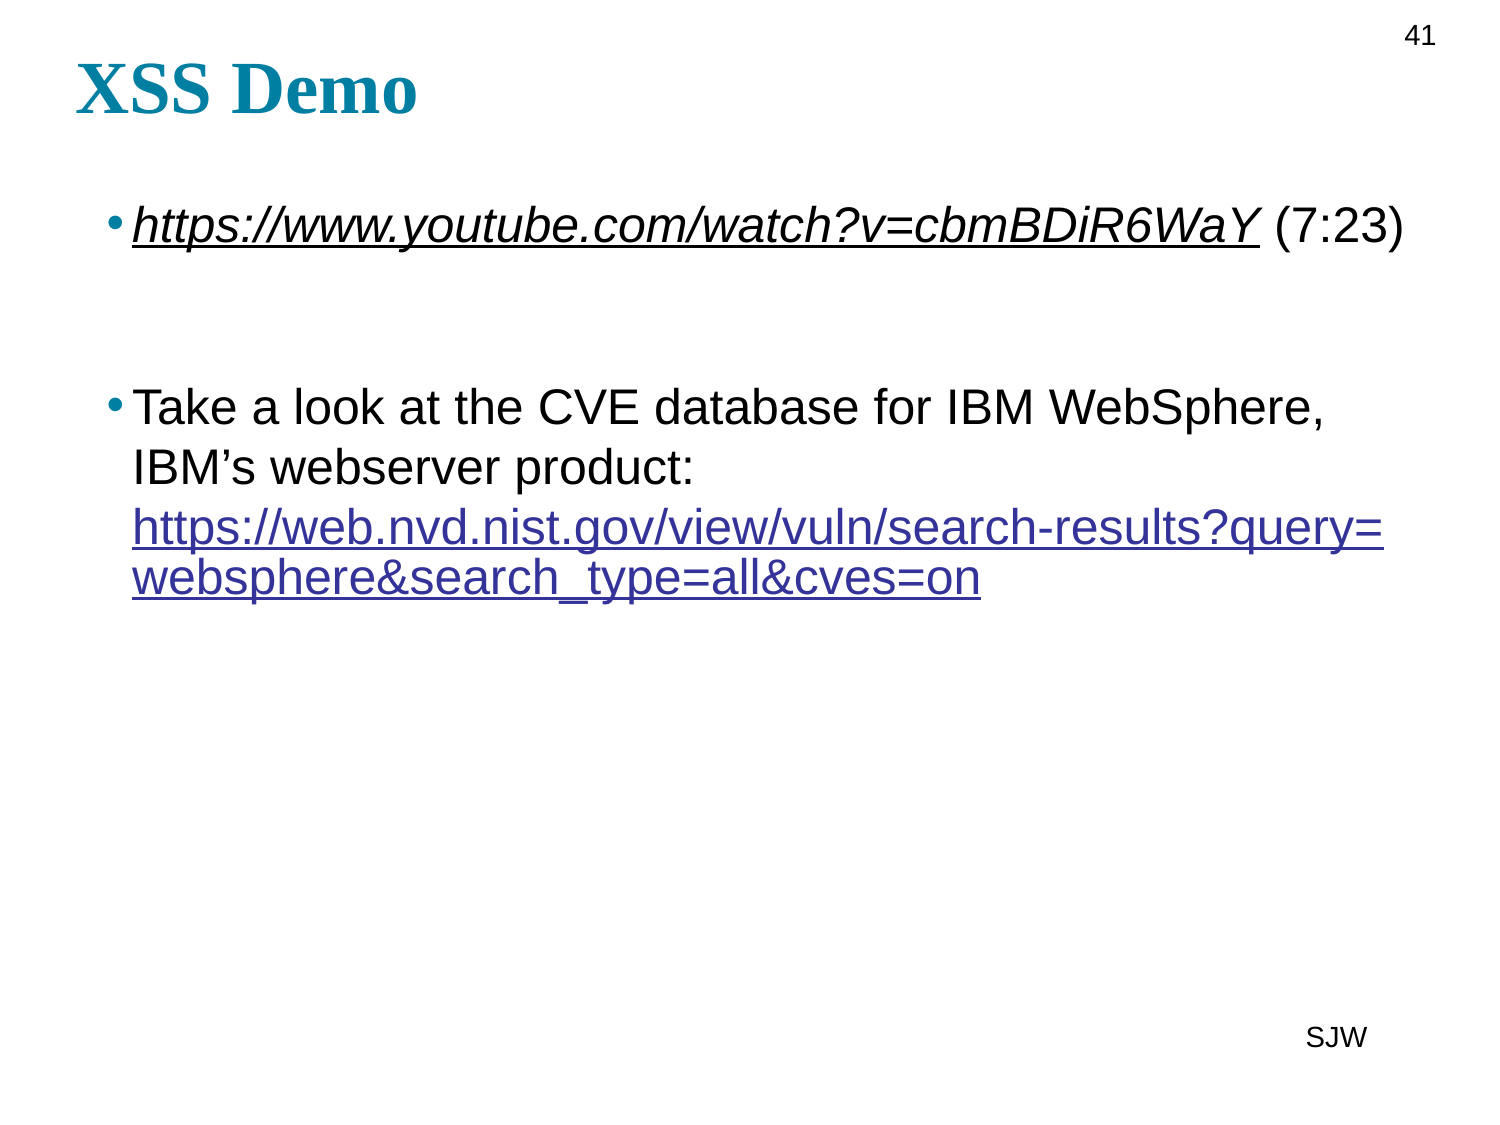

41
XSS Demo
https://www.youtube.com/watch?v=cbmBDiR6WaY (7:23)

Take a look at the CVE database for IBM WebSphere, IBM’s webserver product: https://web.nvd.nist.gov/view/vuln/search-results?query=websphere&search_type=all&cves=on

SJW